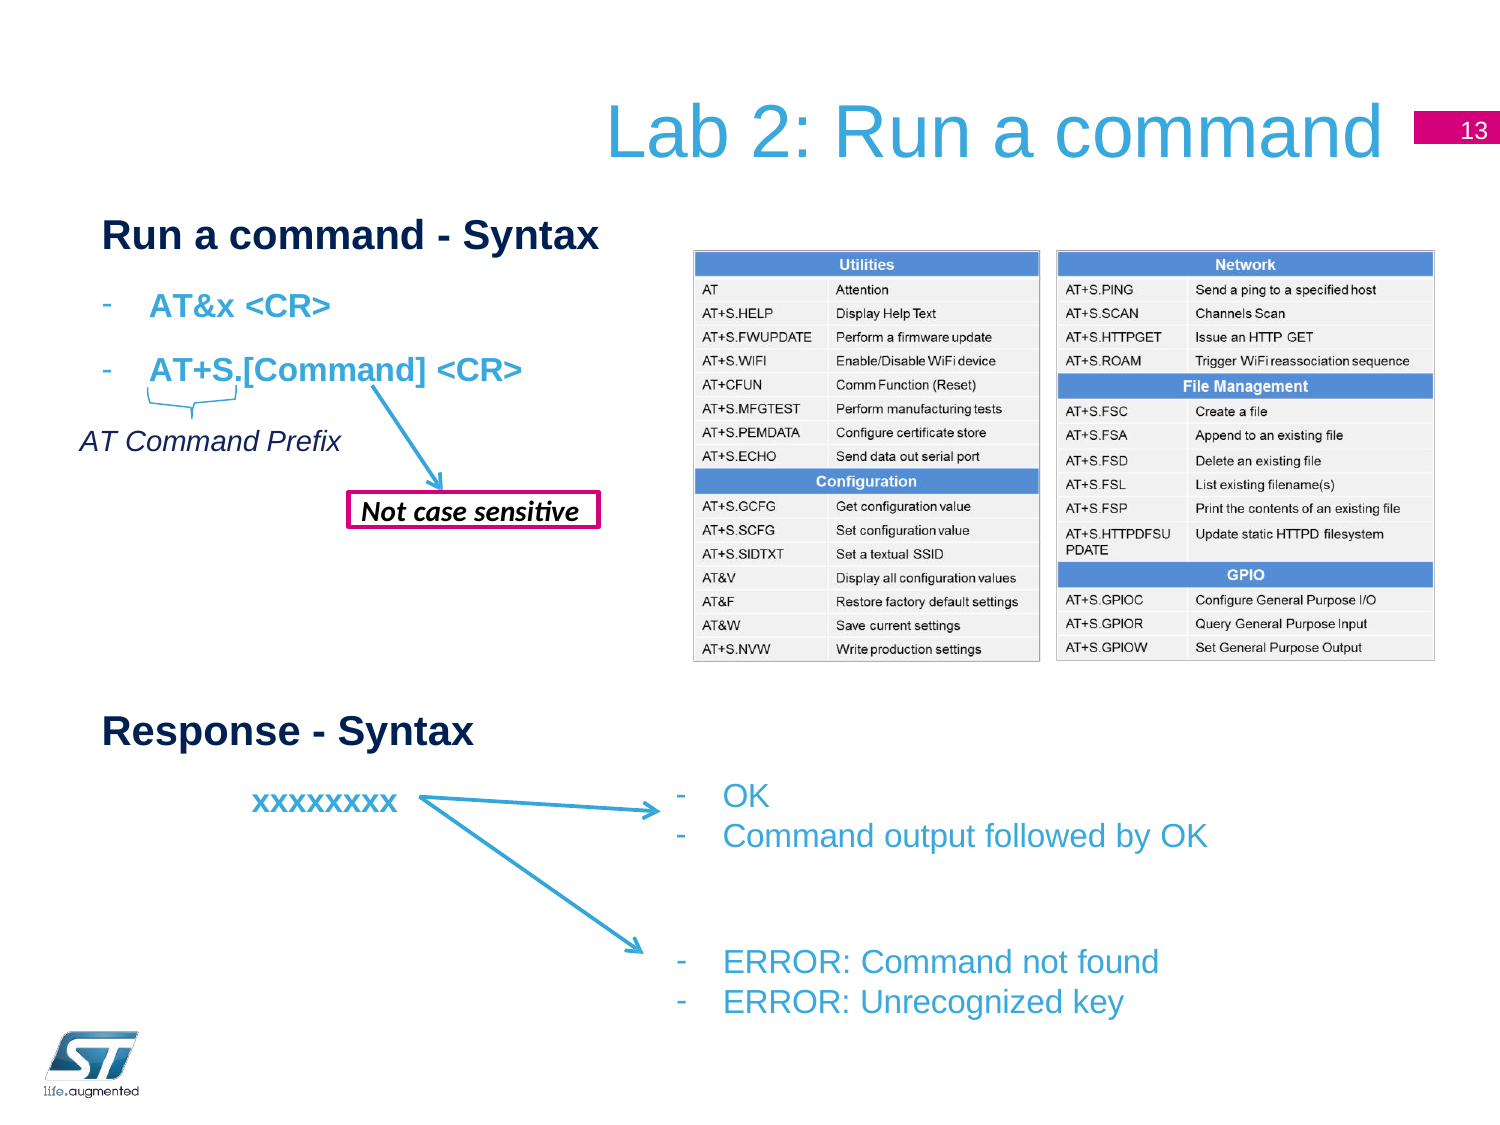

# Lab 2: Run a command

13
Run a command - Syntax
AT&x <CR>
AT+S.[Command] <CR>

AT Command Prefix

Not case sensitive
Response - Syntax
xxxxxxxx
OK
Command output followed by OK

ERROR: Command not found
ERROR: Unrecognized key